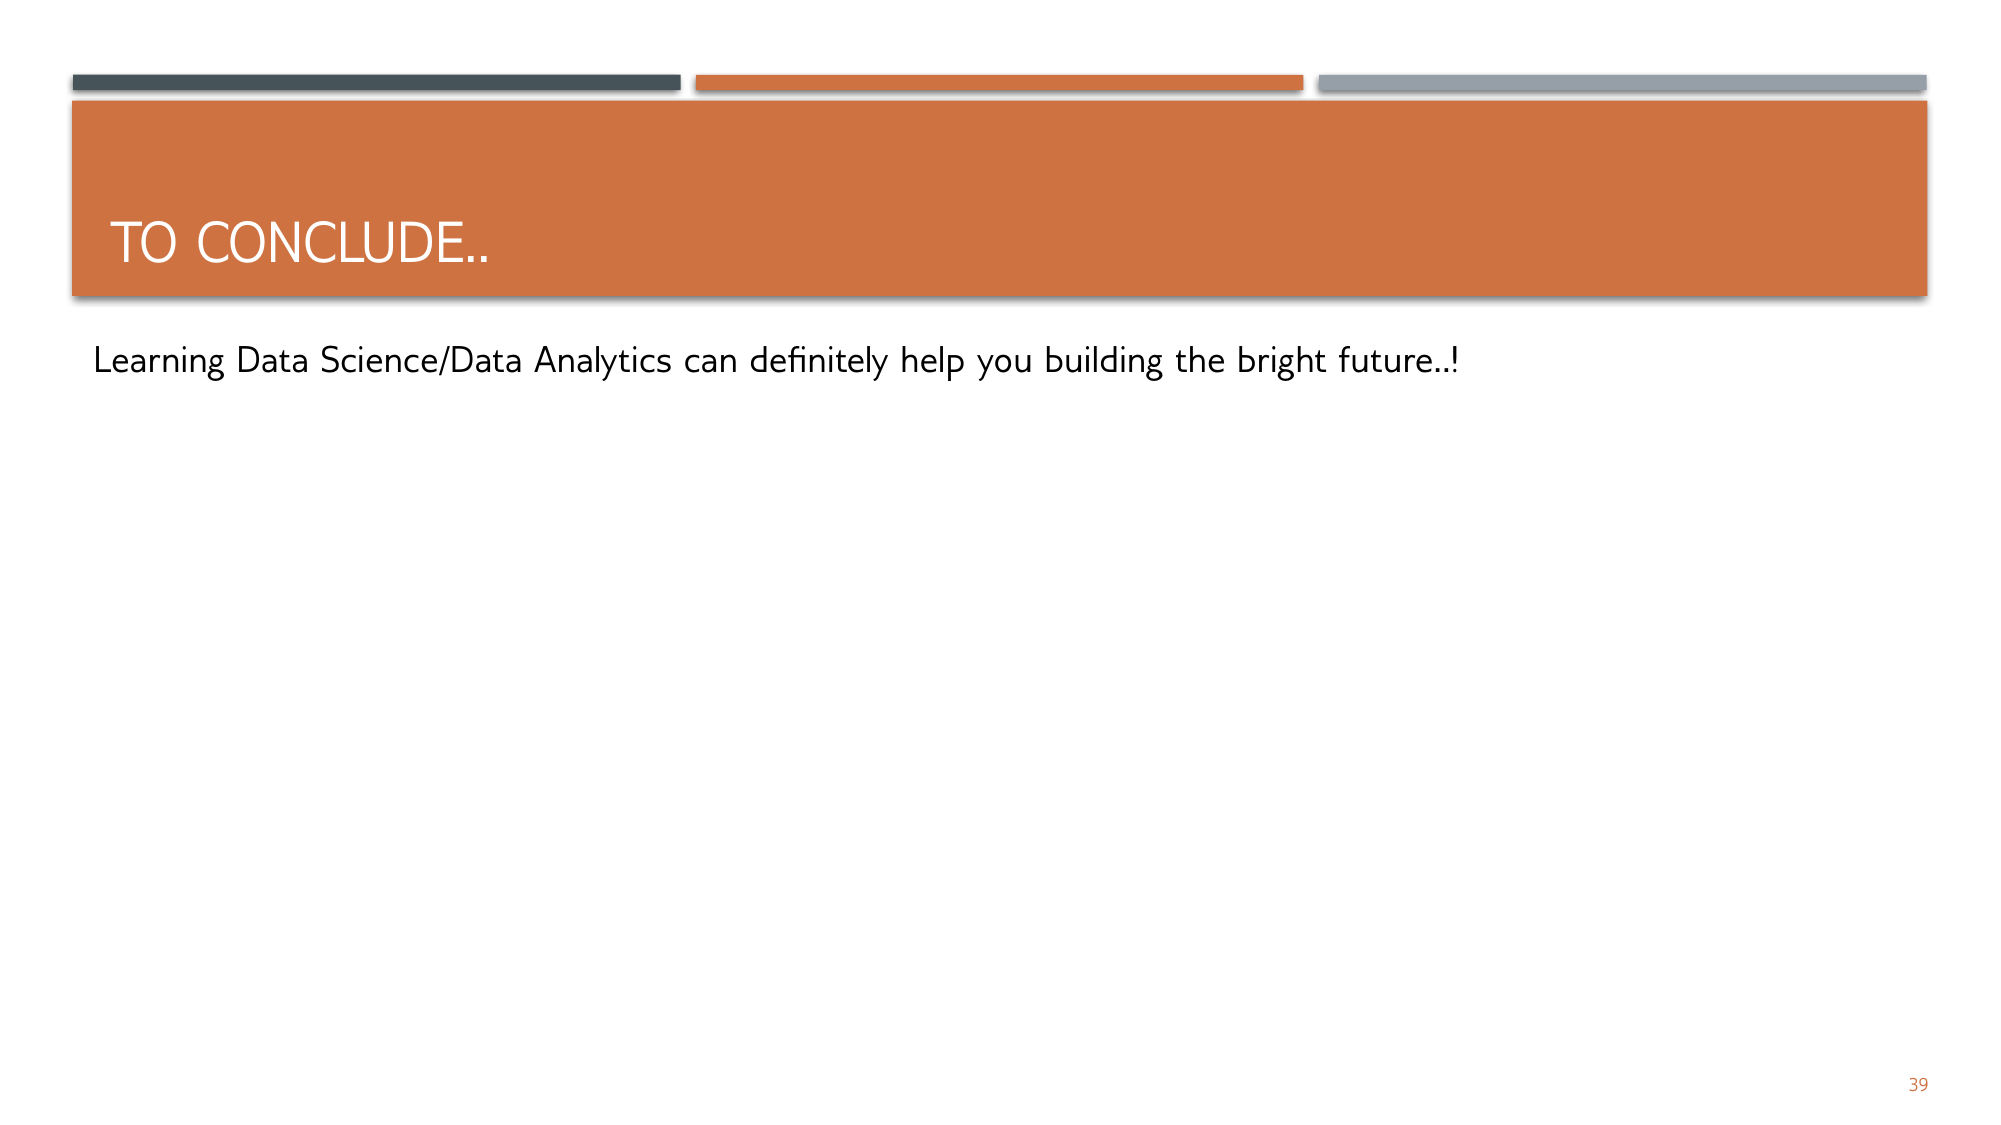

# To conclude..
Learning Data Science/Data Analytics can definitely help you building the bright future..!

39